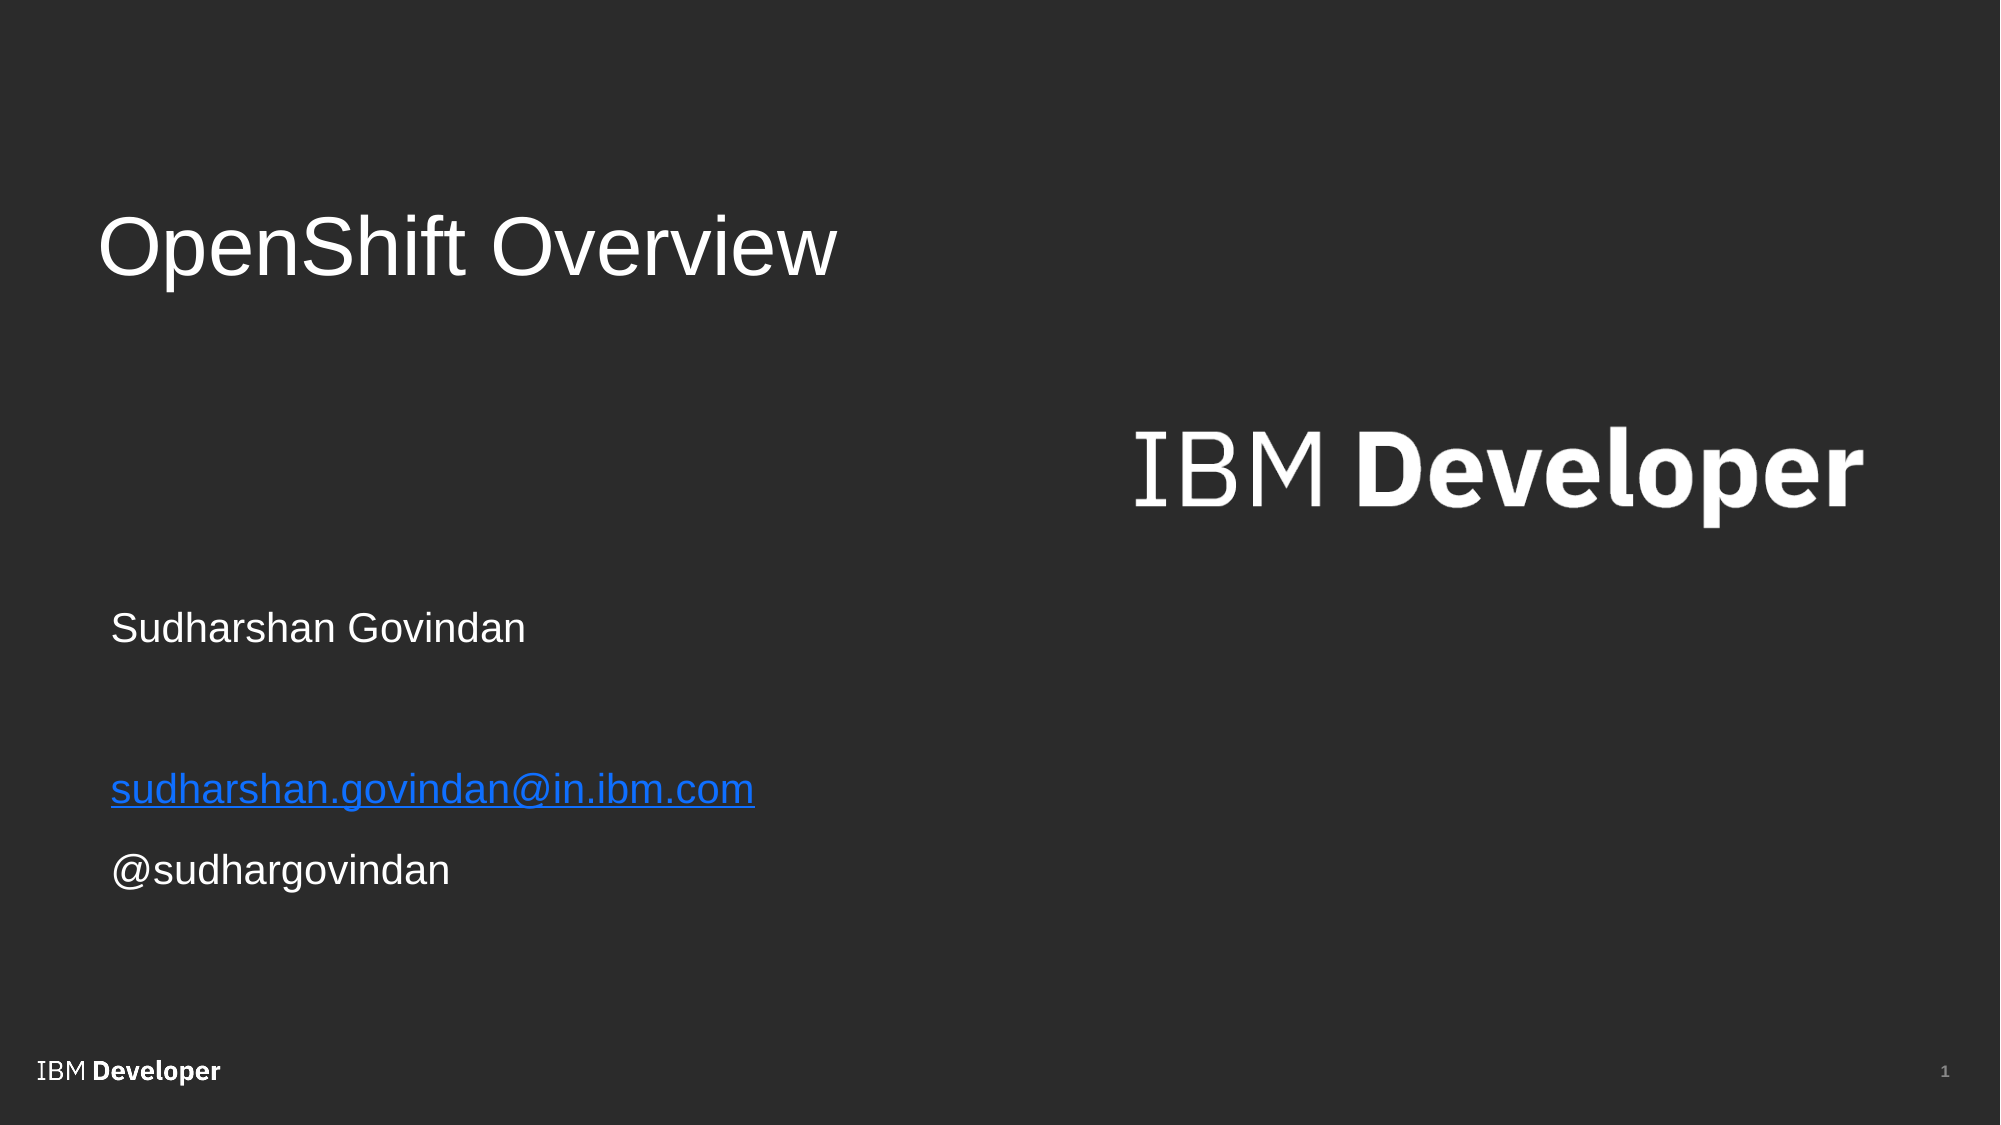

# OpenShift Overview
Sudharshan Govindan

sudharshan.govindan@in.ibm.com
@sudhargovindan

1